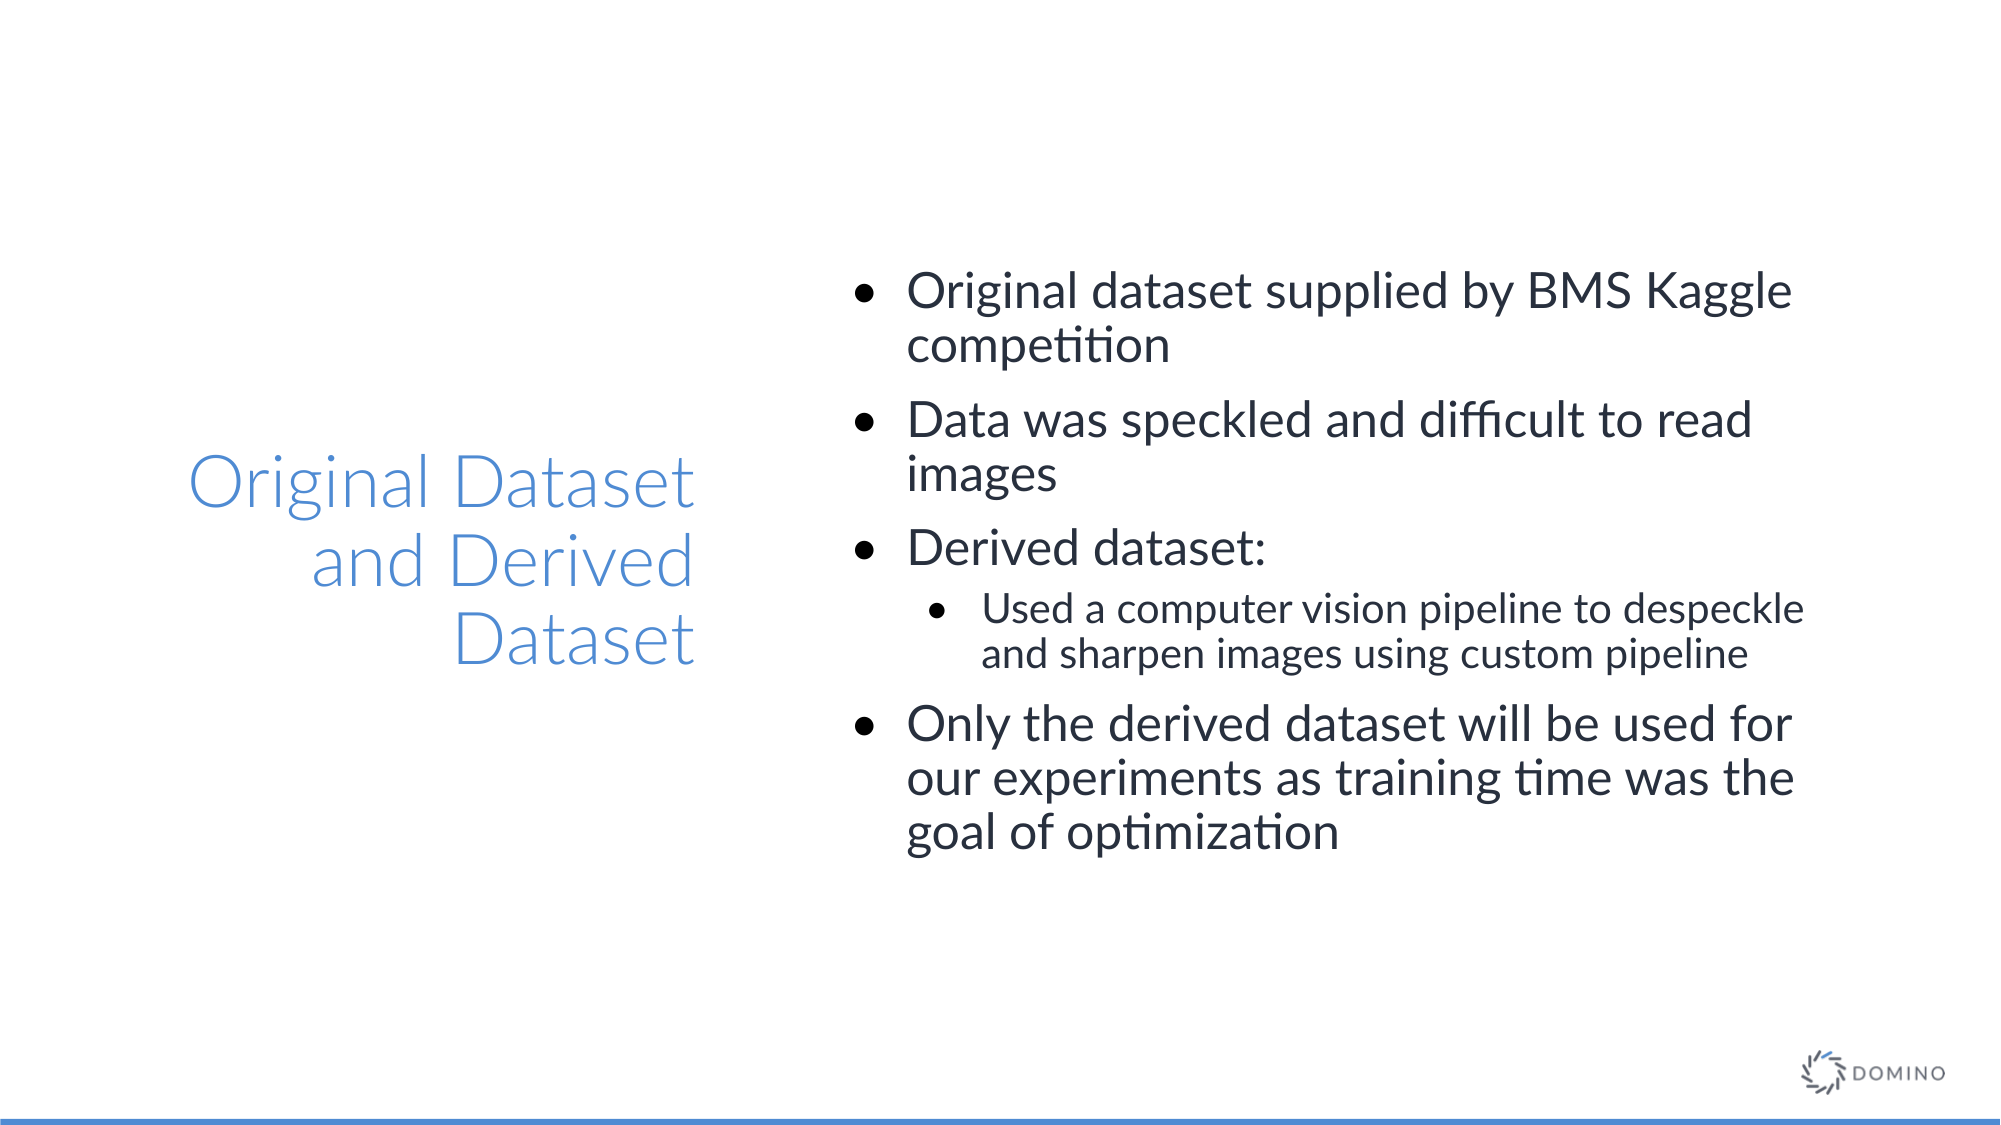

# Original Dataset and Derived Dataset
Original dataset supplied by BMS Kaggle competition
Data was speckled and difficult to read images
Derived dataset:
Used a computer vision pipeline to despeckle and sharpen images using custom pipeline
Only the derived dataset will be used for our experiments as training time was the goal of optimization